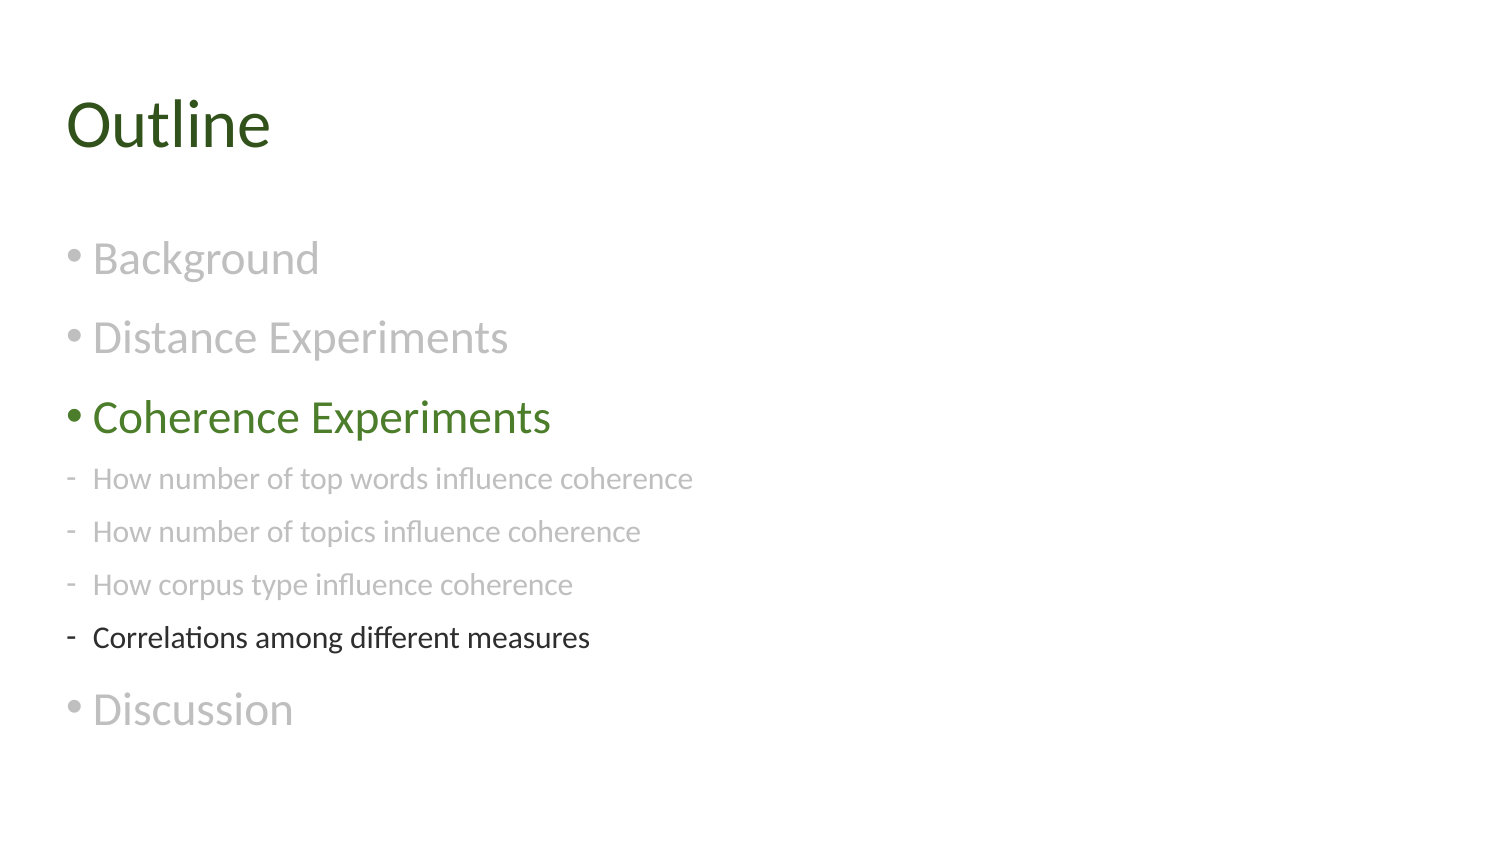

# Outline
Background
Distance Experiments
Coherence Experiments
How number of top words influence coherence
How number of topics influence coherence
How corpus type influence coherence
Correlations among different measures
Discussion